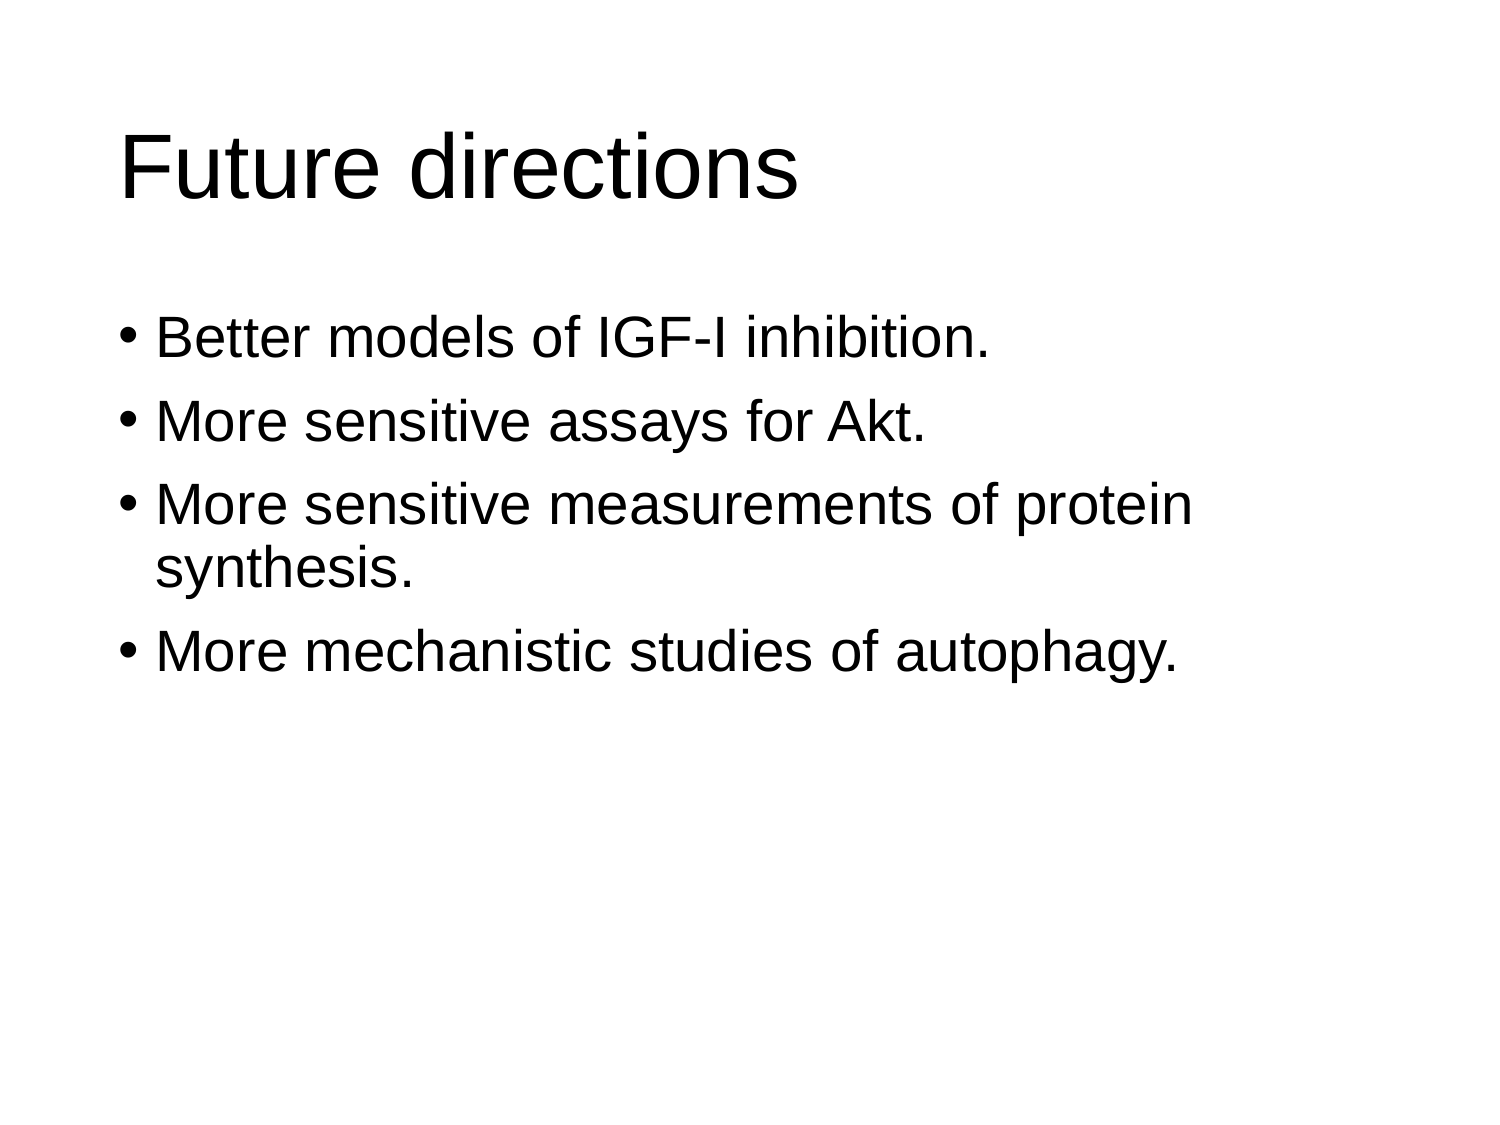

# Future directions
Better models of IGF-I inhibition.
More sensitive assays for Akt.
More sensitive measurements of protein synthesis.
More mechanistic studies of autophagy.